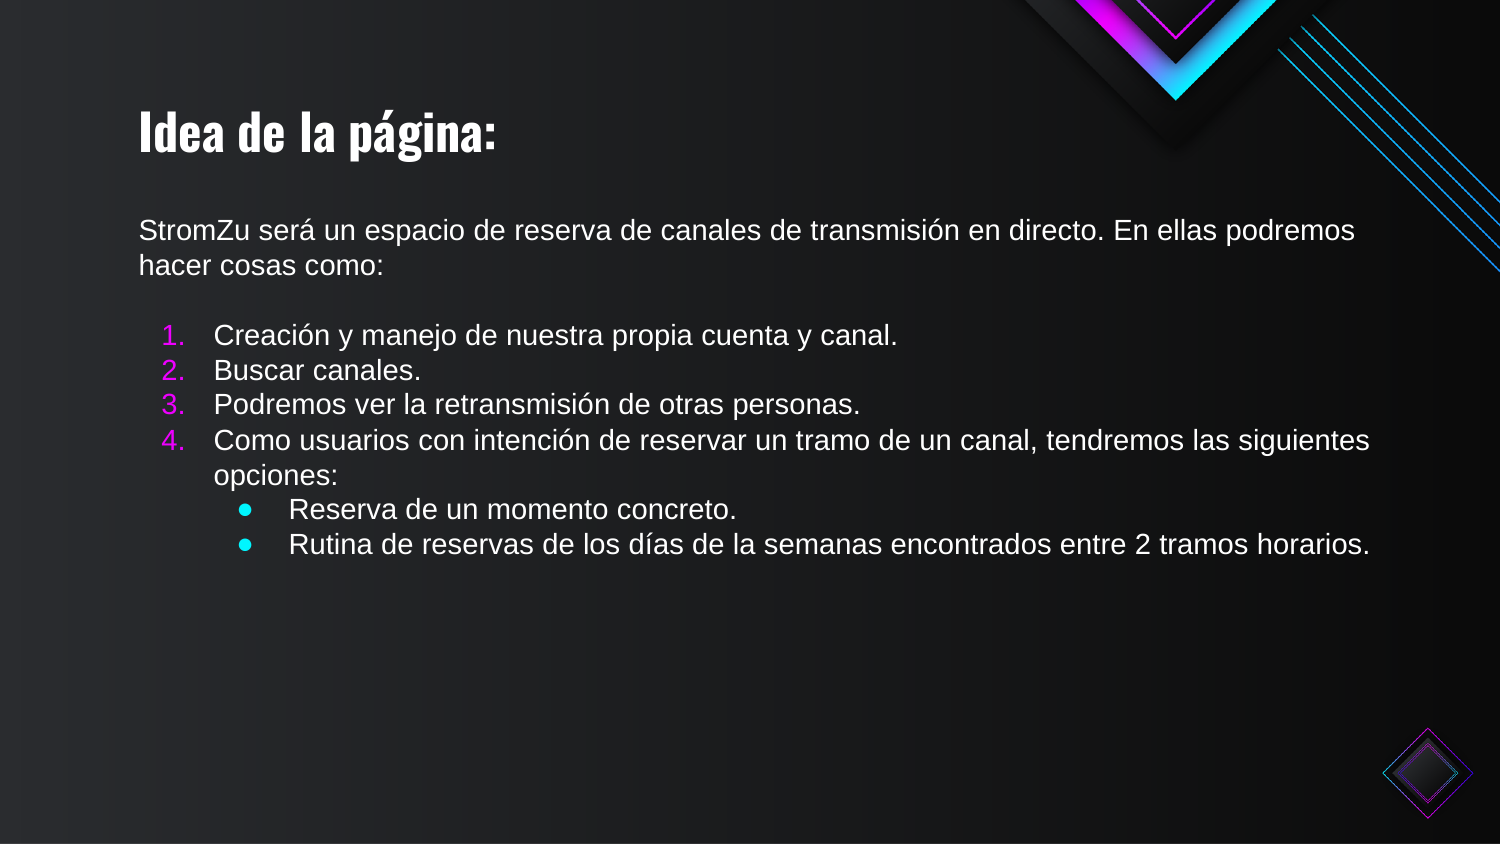

# Idea de la página:
StromZu será un espacio de reserva de canales de transmisión en directo. En ellas podremos hacer cosas como:

Creación y manejo de nuestra propia cuenta y canal.
Buscar canales.
Podremos ver la retransmisión de otras personas.
Como usuarios con intención de reservar un tramo de un canal, tendremos las siguientes opciones:
Reserva de un momento concreto.
Rutina de reservas de los días de la semanas encontrados entre 2 tramos horarios.